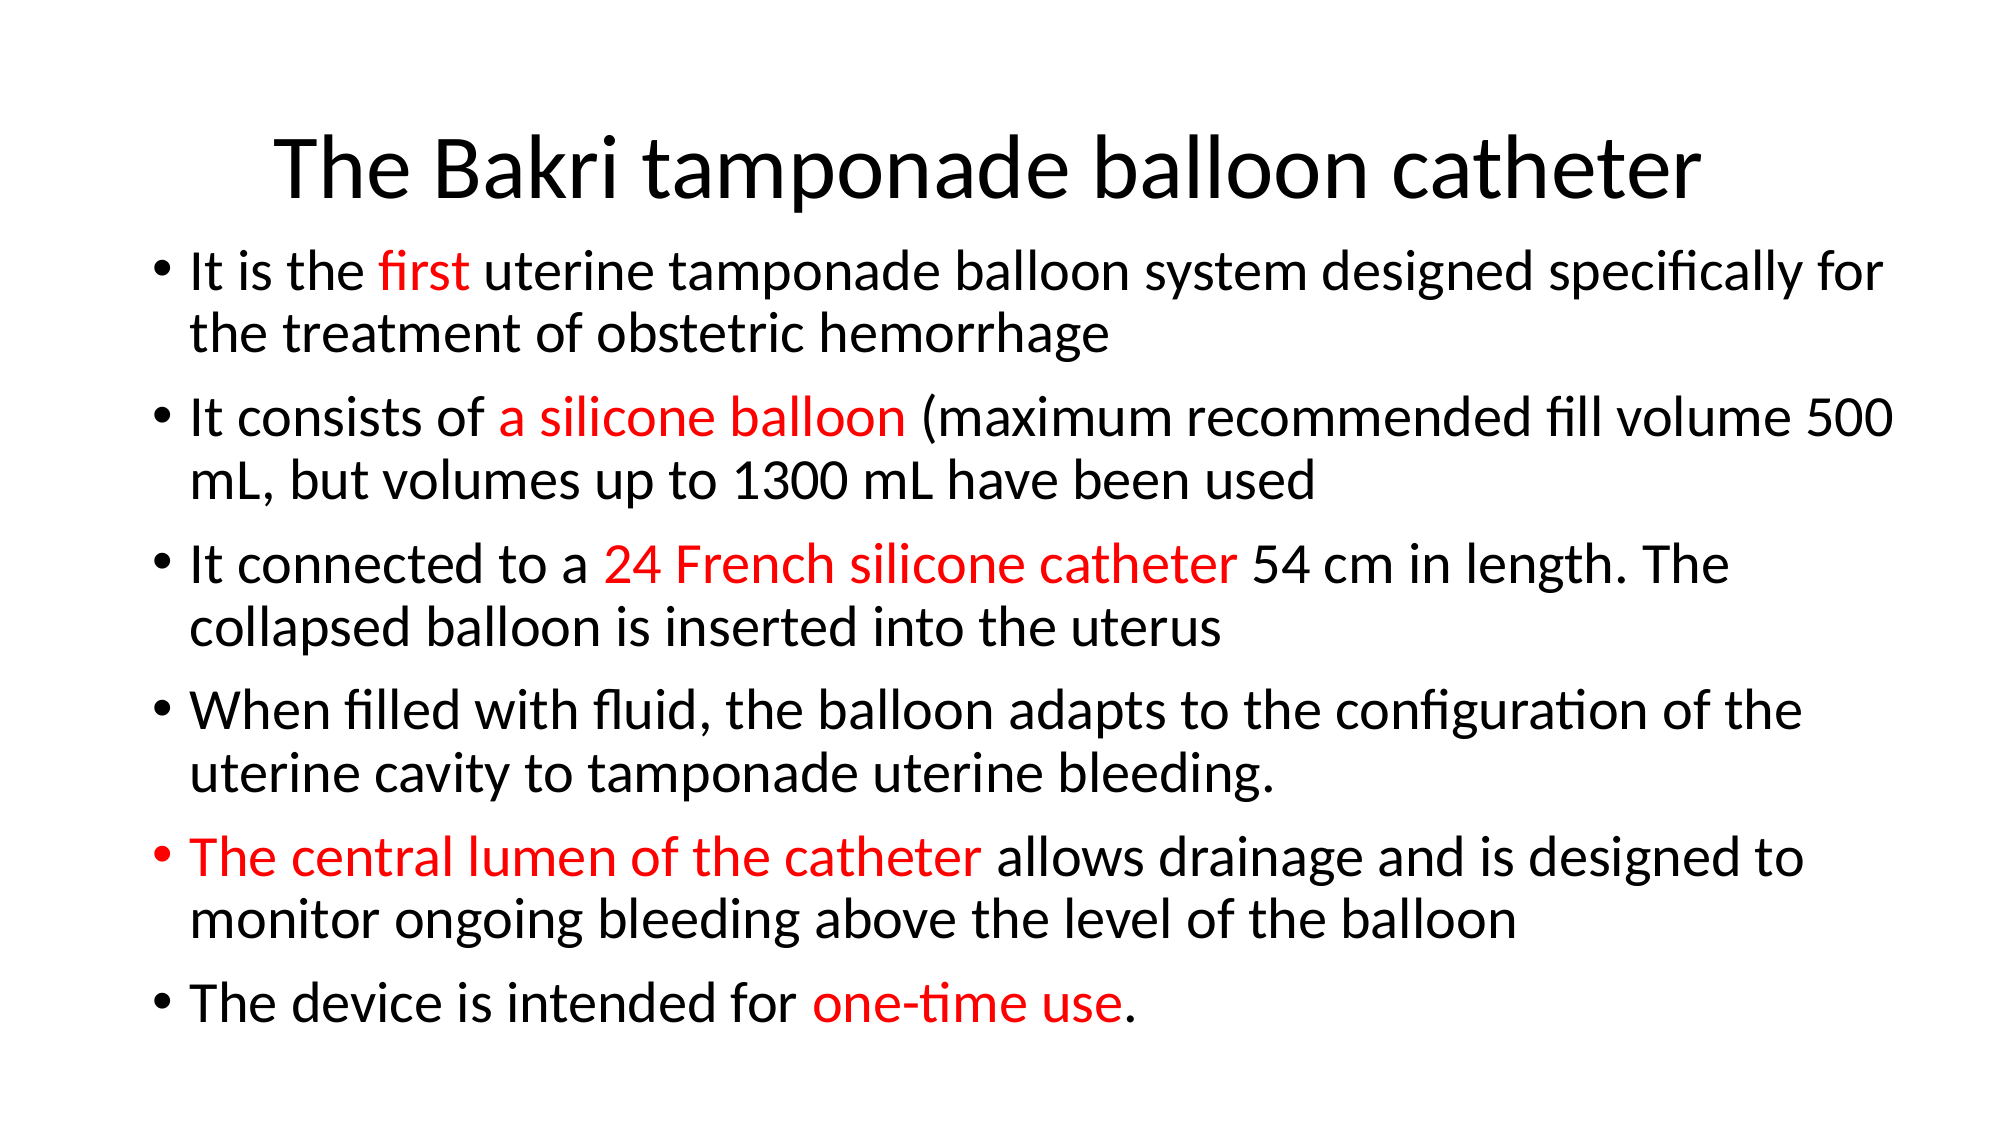

# The Bakri tamponade balloon catheter
It is the first uterine tamponade balloon system designed specifically for the treatment of obstetric hemorrhage
It consists of a silicone balloon (maximum recommended fill volume 500 mL, but volumes up to 1300 mL have been used
It connected to a 24 French silicone catheter 54 cm in length. The collapsed balloon is inserted into the uterus
When filled with fluid, the balloon adapts to the configuration of the uterine cavity to tamponade uterine bleeding.
The central lumen of the catheter allows drainage and is designed to monitor ongoing bleeding above the level of the balloon
The device is intended for one-time use.